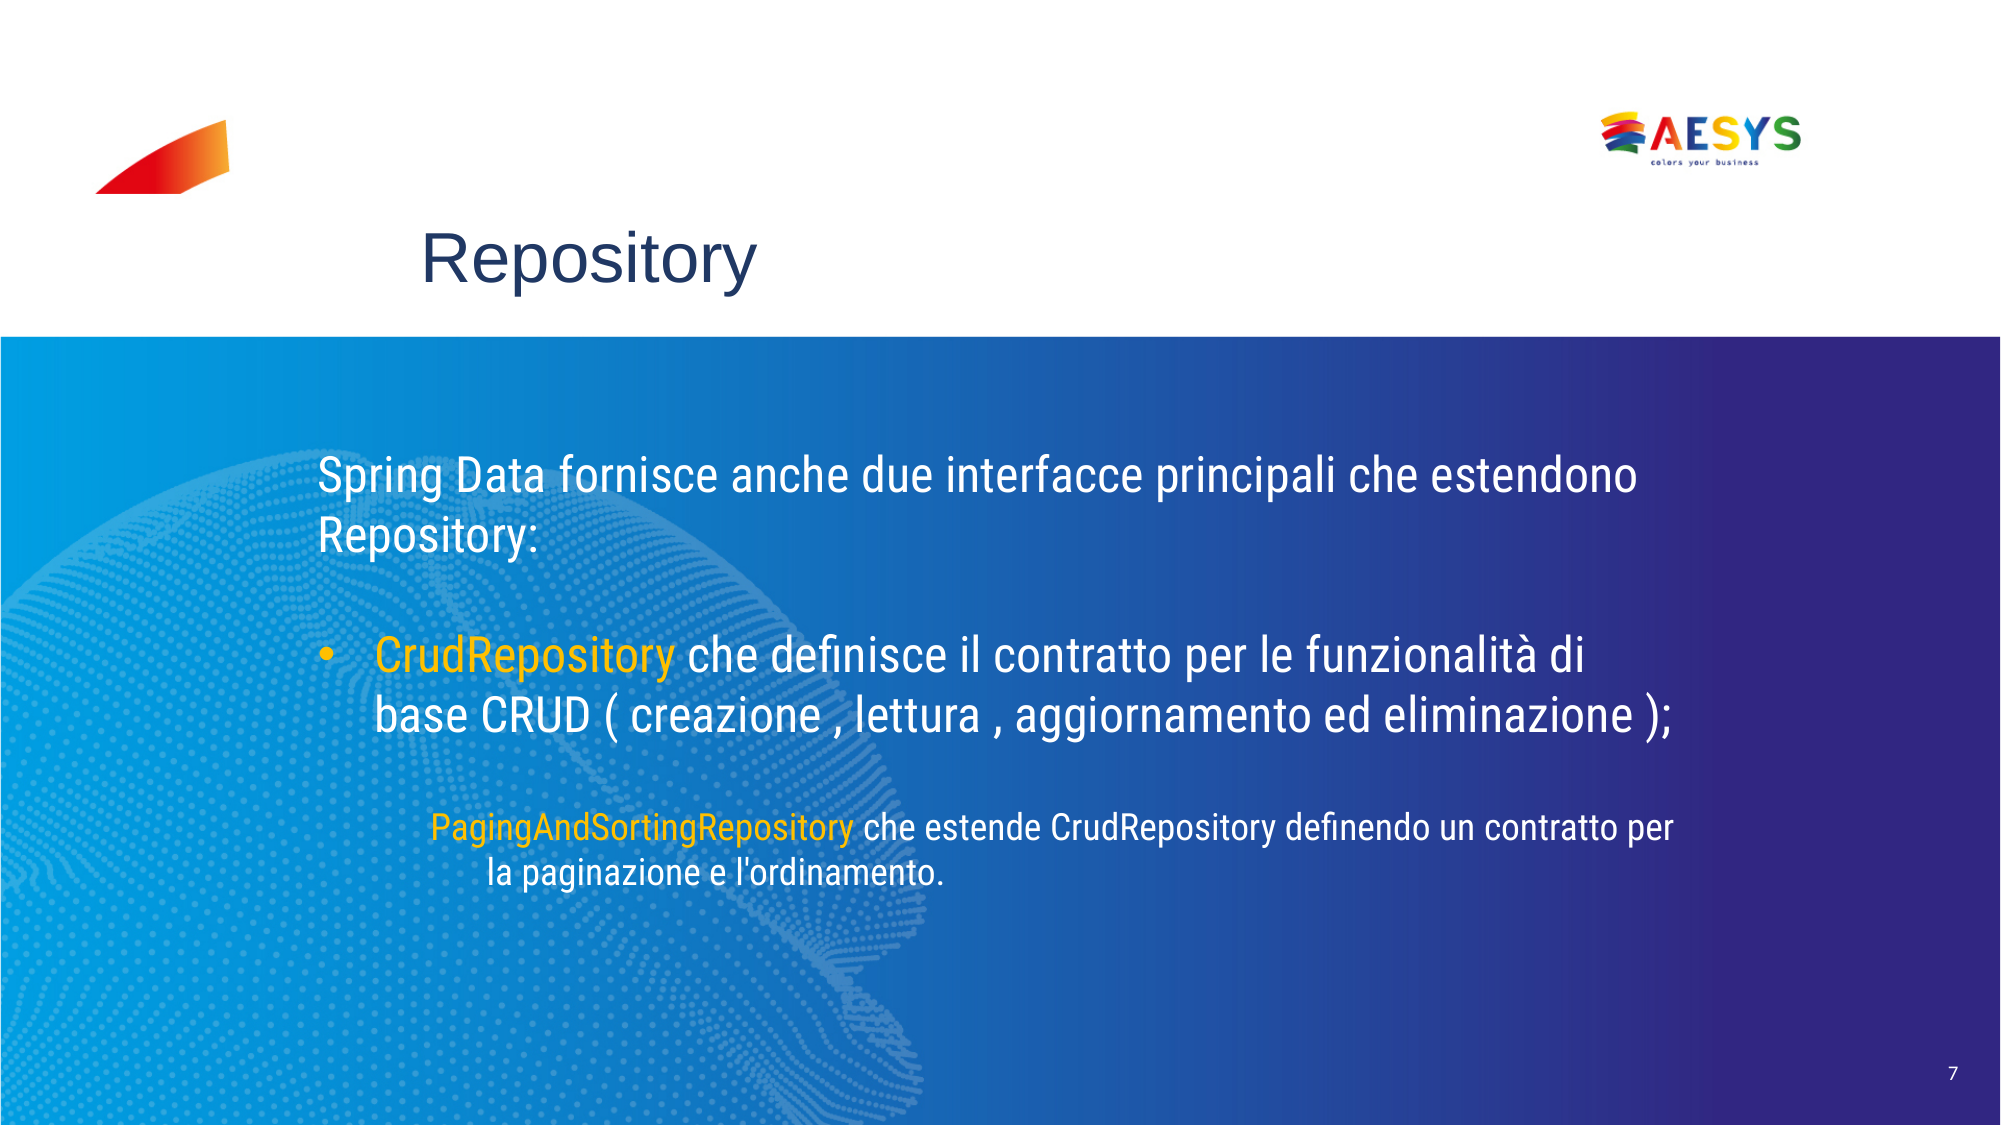

# Repository
Spring Data fornisce anche due interfacce principali che estendono Repository:

CrudRepository che definisce il contratto per le funzionalità di base CRUD ( creazione , lettura , aggiornamento ed eliminazione );

PagingAndSortingRepository che estende CrudRepository definendo un contratto per la paginazione e l'ordinamento.
7